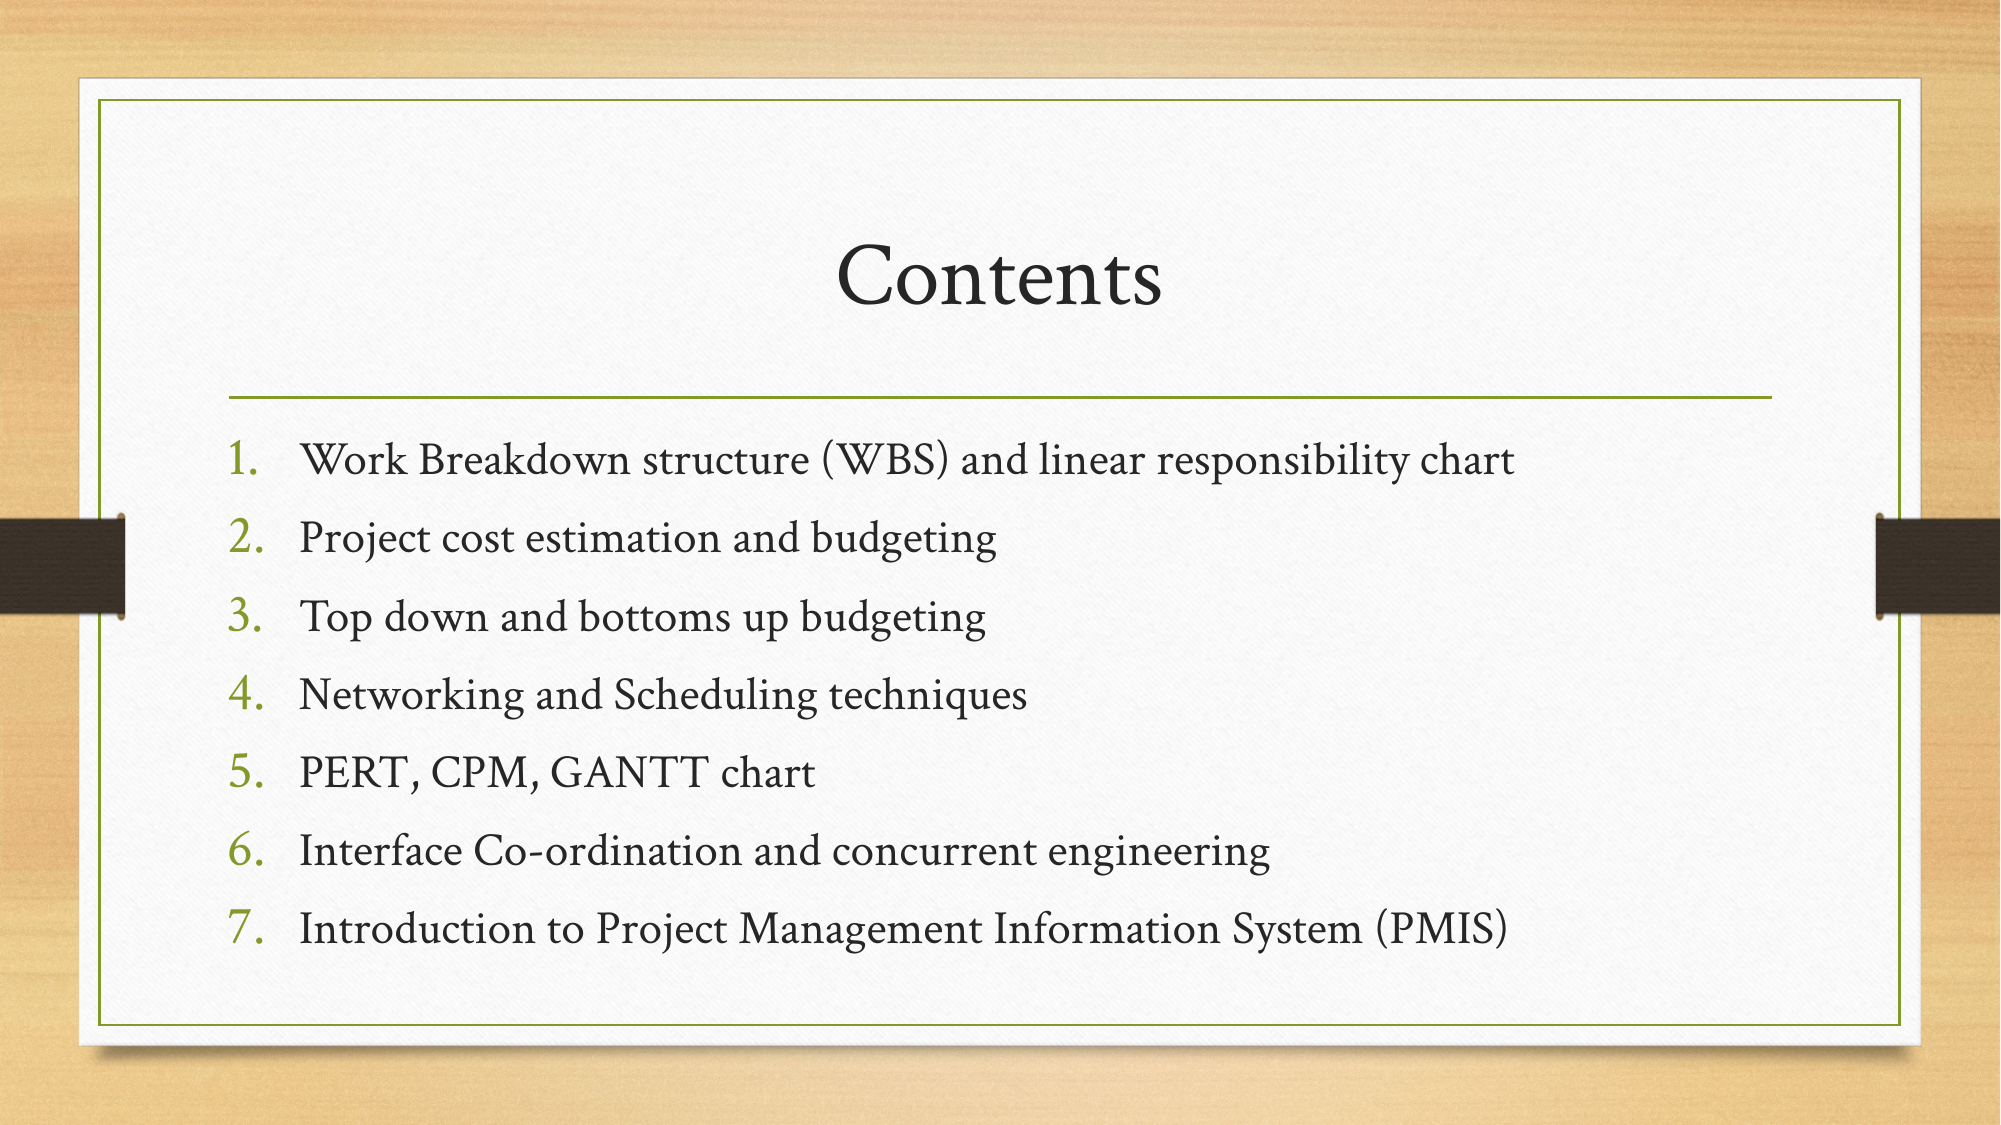

# Contents
Work Breakdown structure (WBS) and linear responsibility chart
Project cost estimation and budgeting
Top down and bottoms up budgeting
Networking and Scheduling techniques
PERT, CPM, GANTT chart
Interface Co-ordination and concurrent engineering
Introduction to Project Management Information System (PMIS)